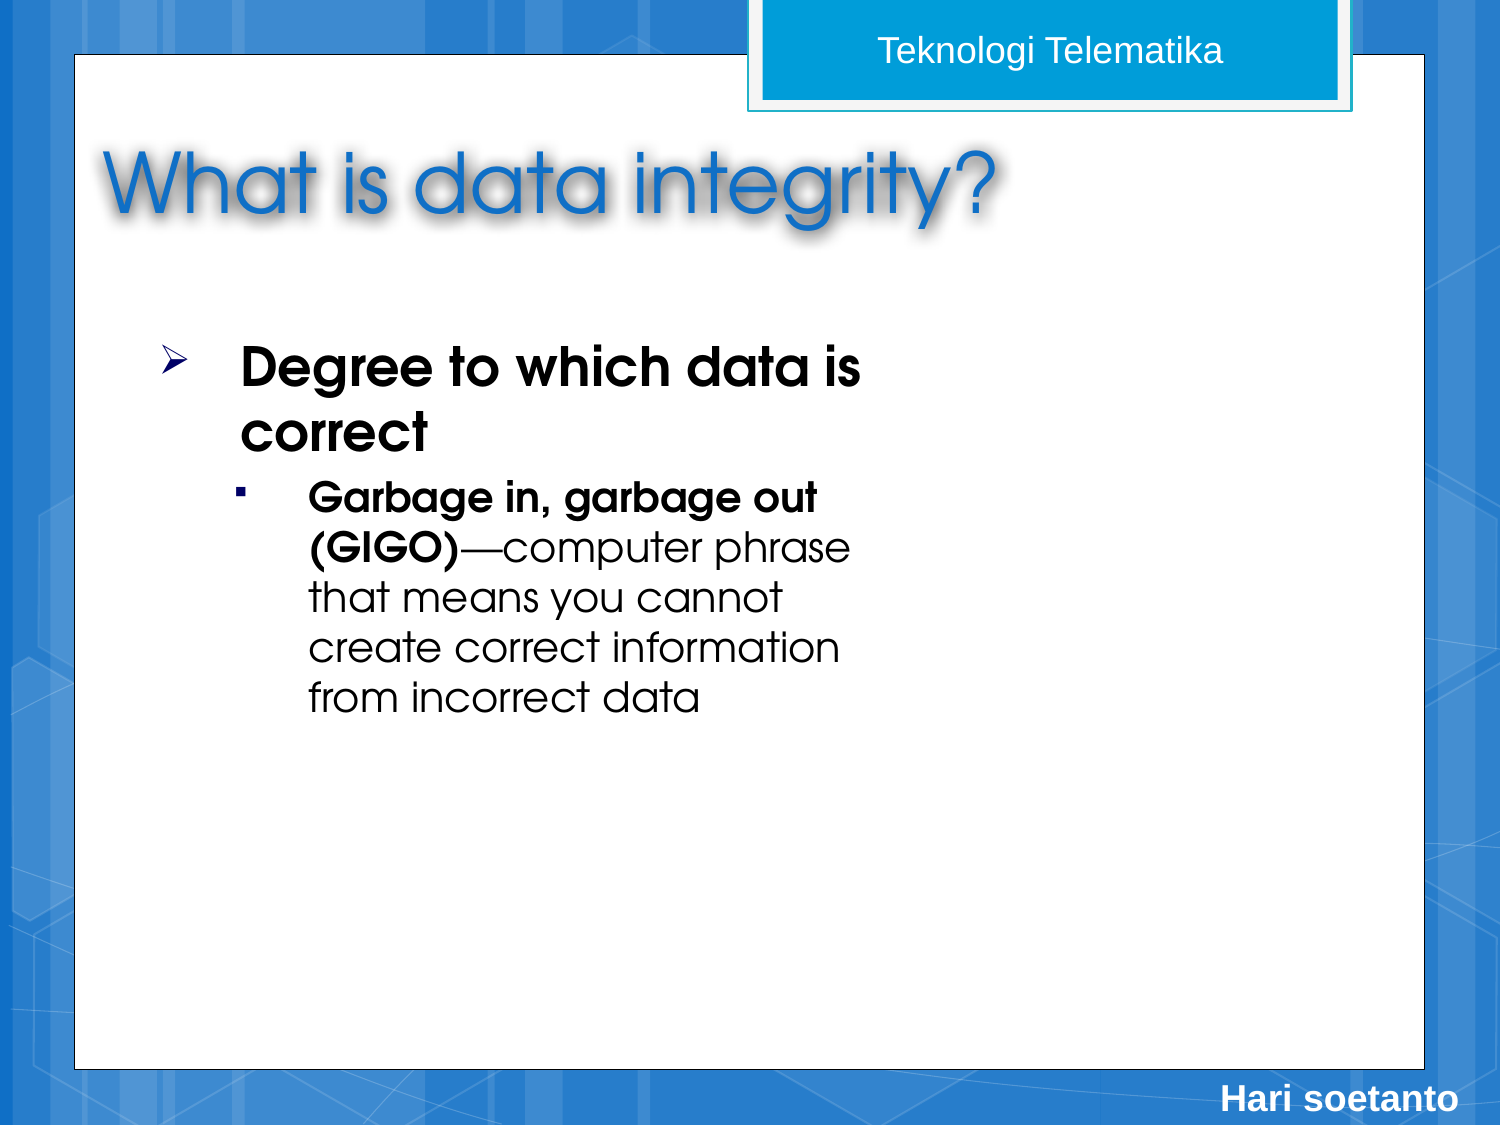

# What is data integrity?
Garbage in

Garbage out

Data integrity
is lost
Degree to which data is correct
Garbage in, garbage out (GIGO)—computer phrase that means you cannot create correct information from incorrect data

Hari soetanto